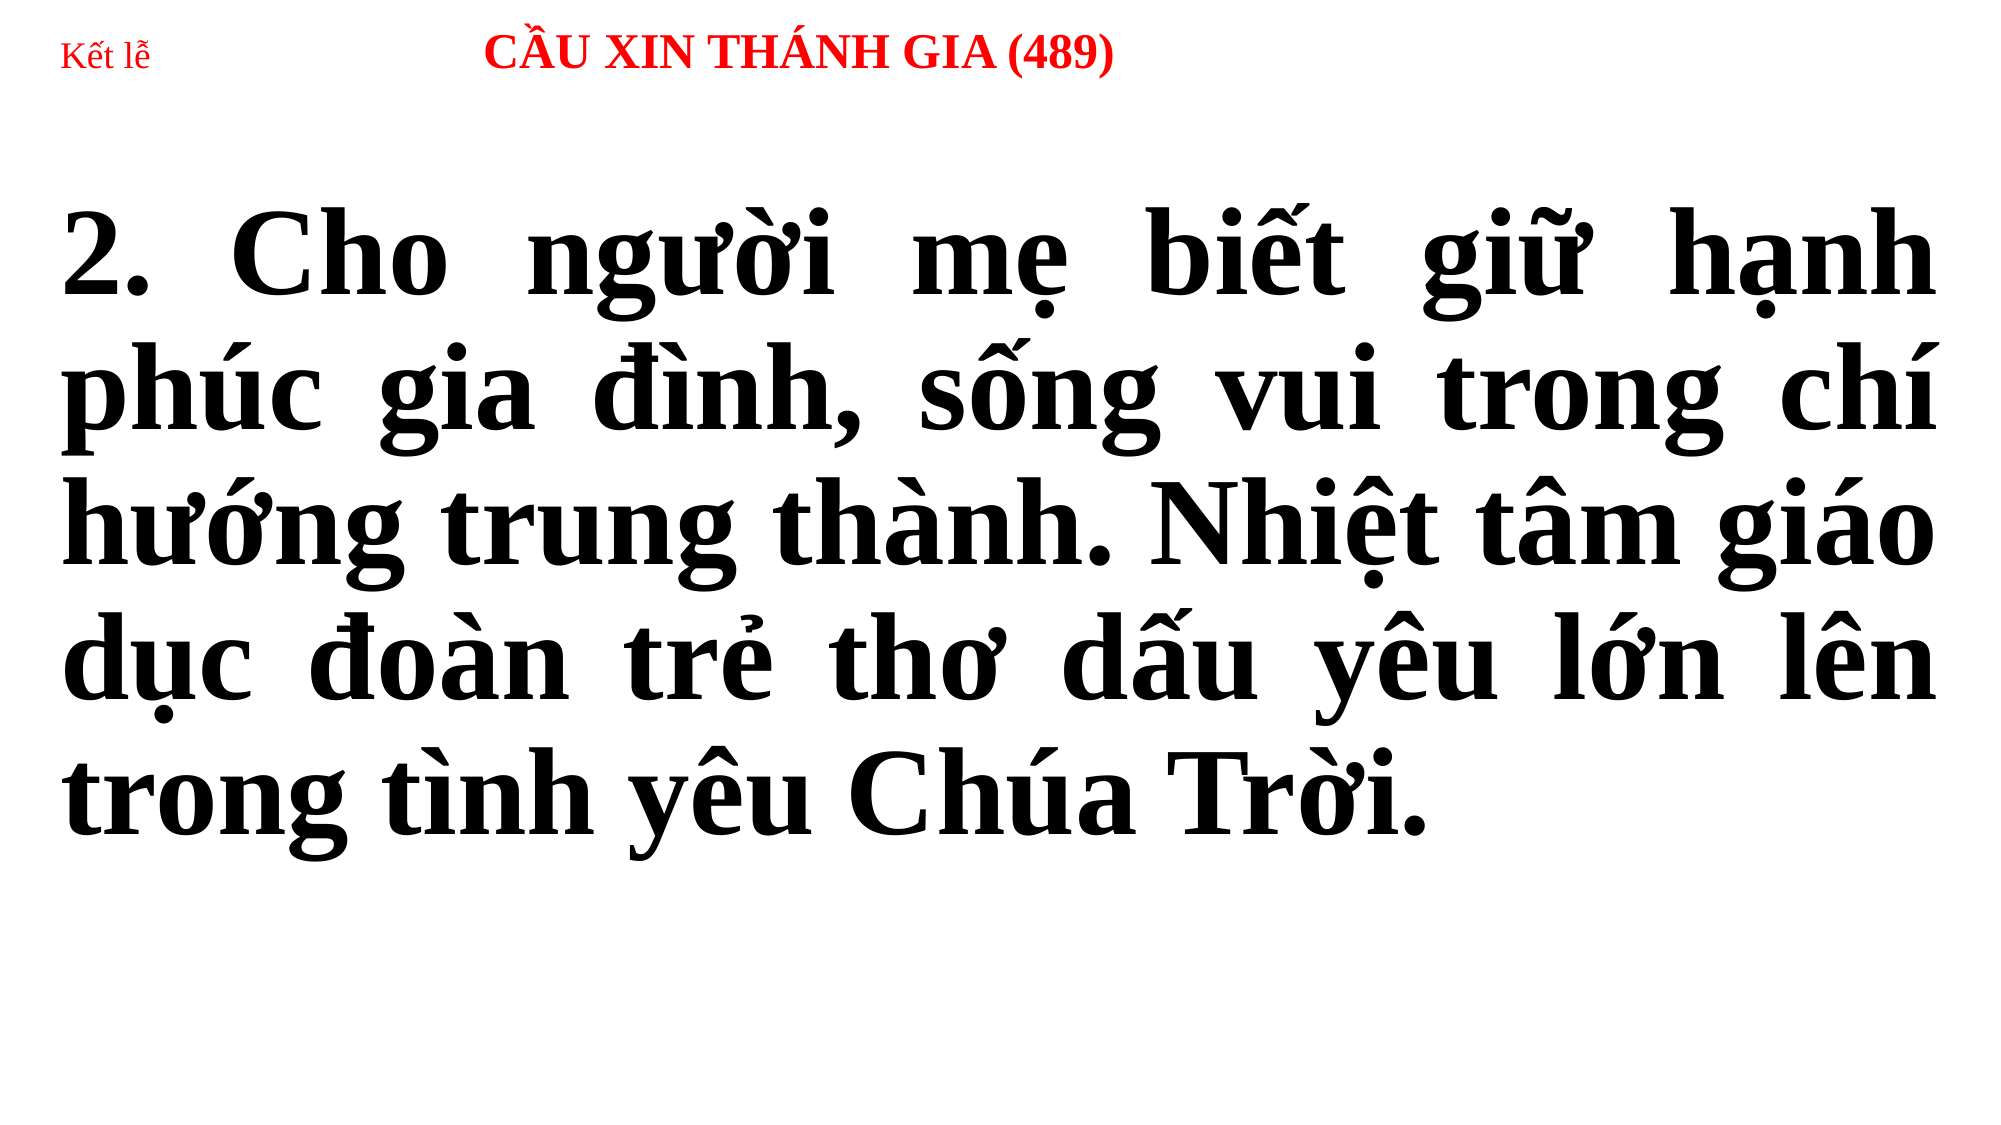

# Kết lễ                                   CẦU XIN THÁNH GIA (489)
2. Cho người mẹ biết giữ hạnh phúc gia đình, sống vui trong chí hướng trung thành. Nhiệt tâm giáo dục đoàn trẻ thơ dấu yêu lớn lên trong tình yêu Chúa Trời.